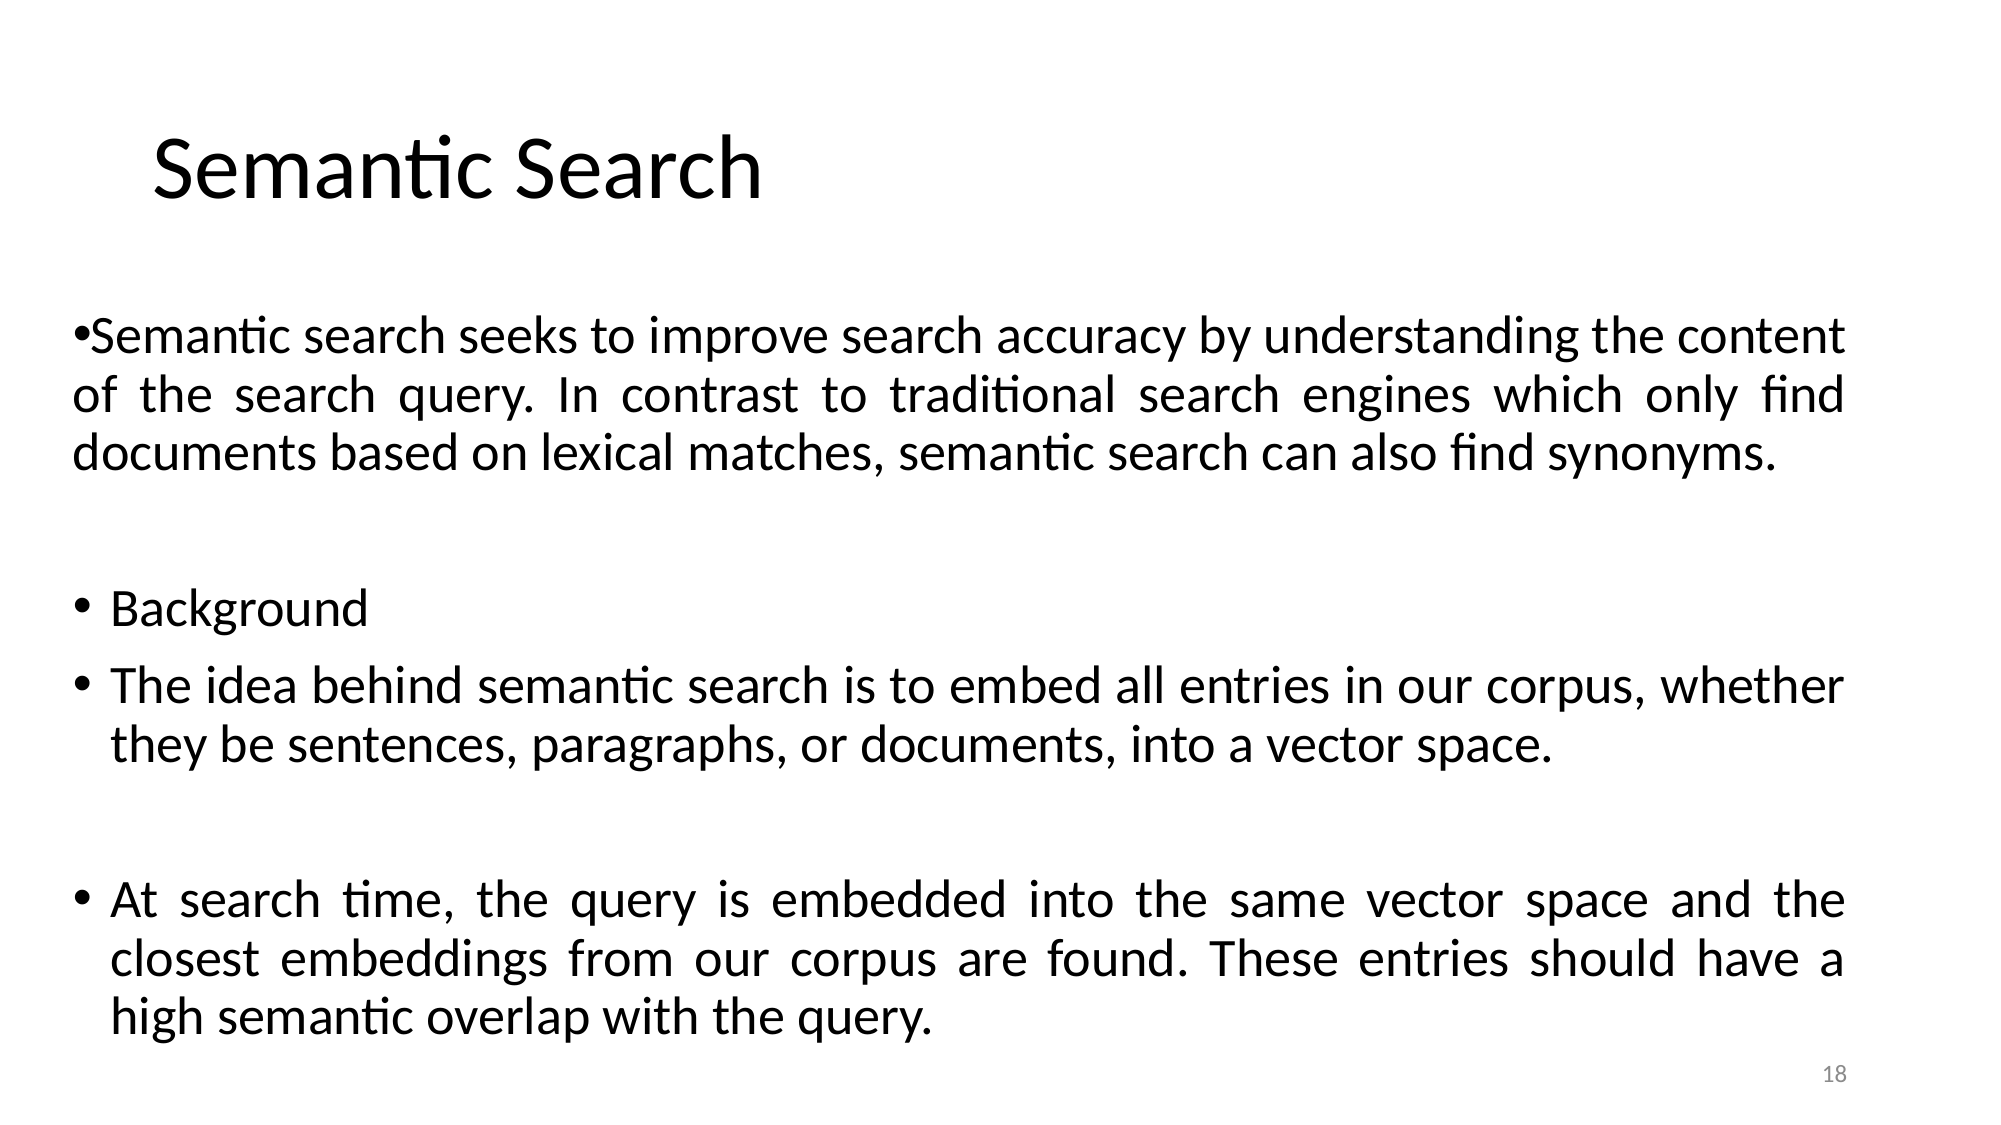

# Semantic Search
Semantic search seeks to improve search accuracy by understanding the content of the search query. In contrast to traditional search engines which only find documents based on lexical matches, semantic search can also find synonyms.

Background
The idea behind semantic search is to embed all entries in our corpus, whether they be sentences, paragraphs, or documents, into a vector space.

At search time, the query is embedded into the same vector space and the closest embeddings from our corpus are found. These entries should have a high semantic overlap with the query.

18